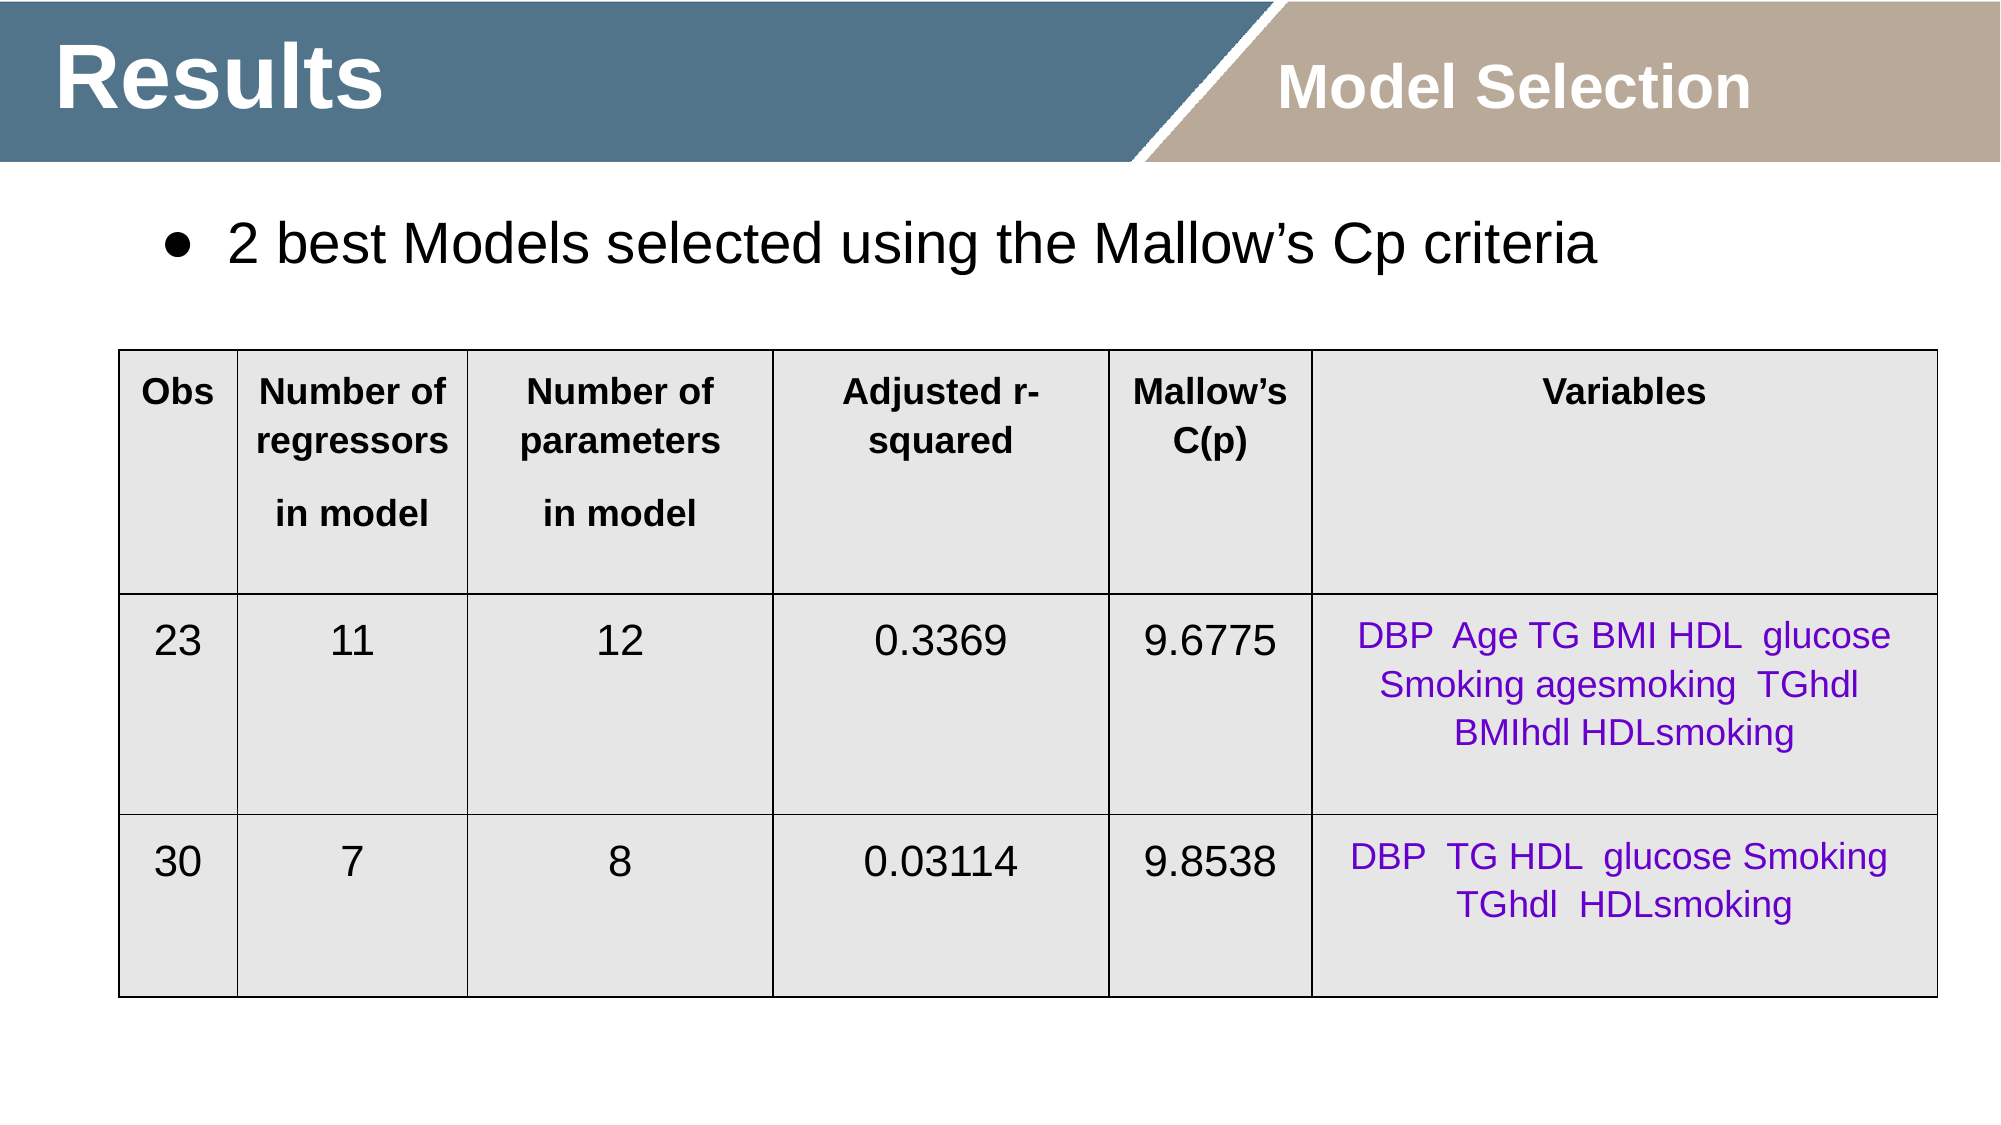

Results                                   Model Selection
# 2 best Models selected using the Mallow’s Cp criteria
| Obs | Number of regressors in model | Number of parameters in model | Adjusted r-squared | Mallow’s C(p) | Variables |
| --- | --- | --- | --- | --- | --- |
| 23 | 11 | 12 | 0.3369 | 9.6775 | DBP Age TG BMI HDL glucose Smoking agesmoking TGhdl BMIhdl HDLsmoking |
| 30 | 7 | 8 | 0.03114 | 9.8538 | DBP TG HDL glucose Smoking TGhdl HDLsmoking |